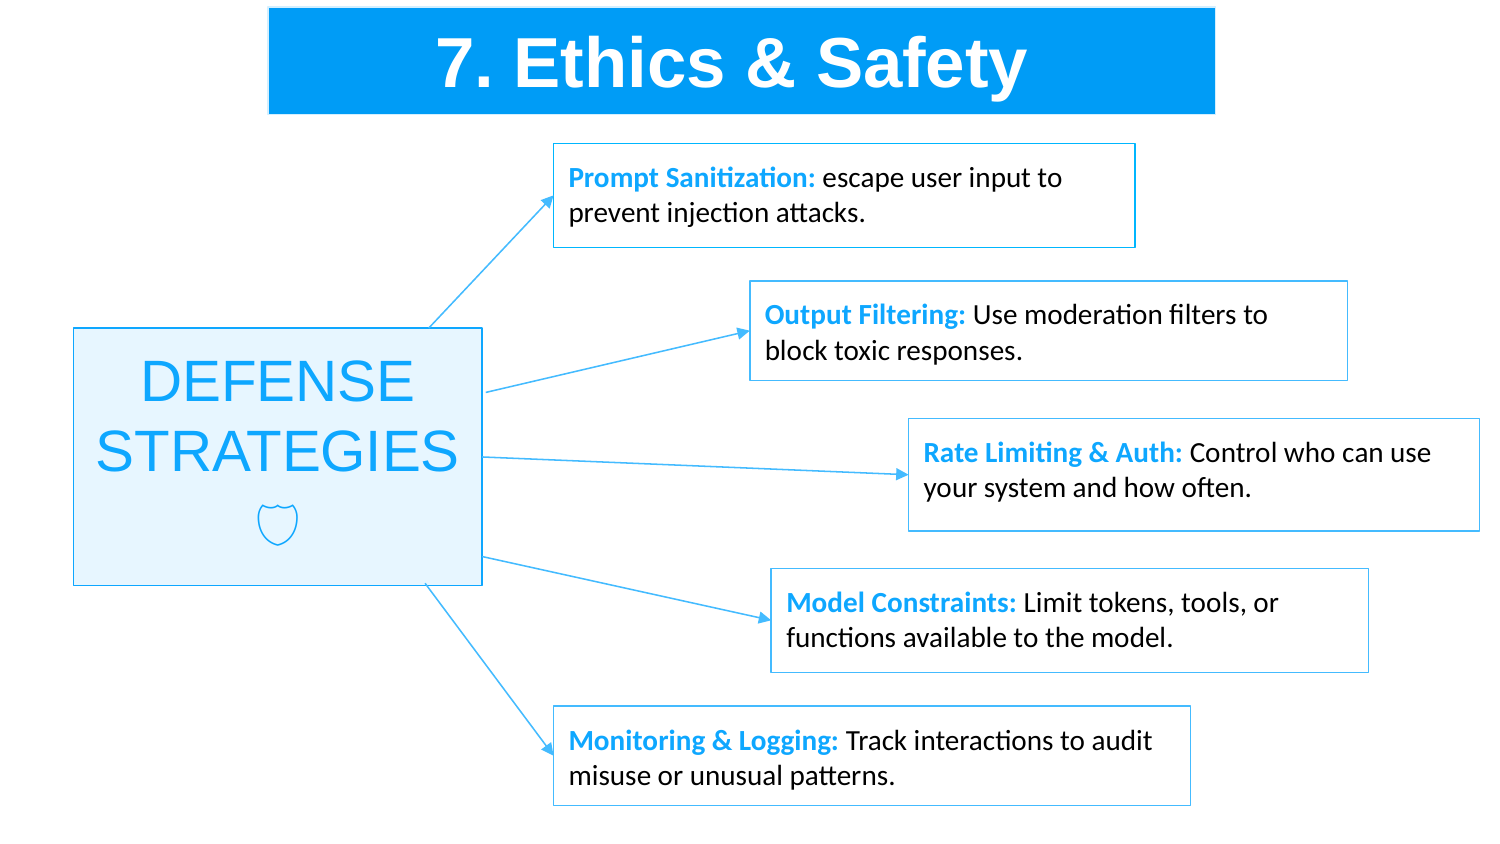

7. Ethics & Safety

Prompt Sanitization: escape user input to prevent injection attacks.
Output Filtering: Use moderation filters to block toxic responses.
DEFENSE STRATEGIES
🛡️
Rate Limiting & Auth: Control who can use your system and how often.
Model Constraints: Limit tokens, tools, or functions available to the model.

Monitoring & Logging: Track interactions to audit misuse or unusual patterns.